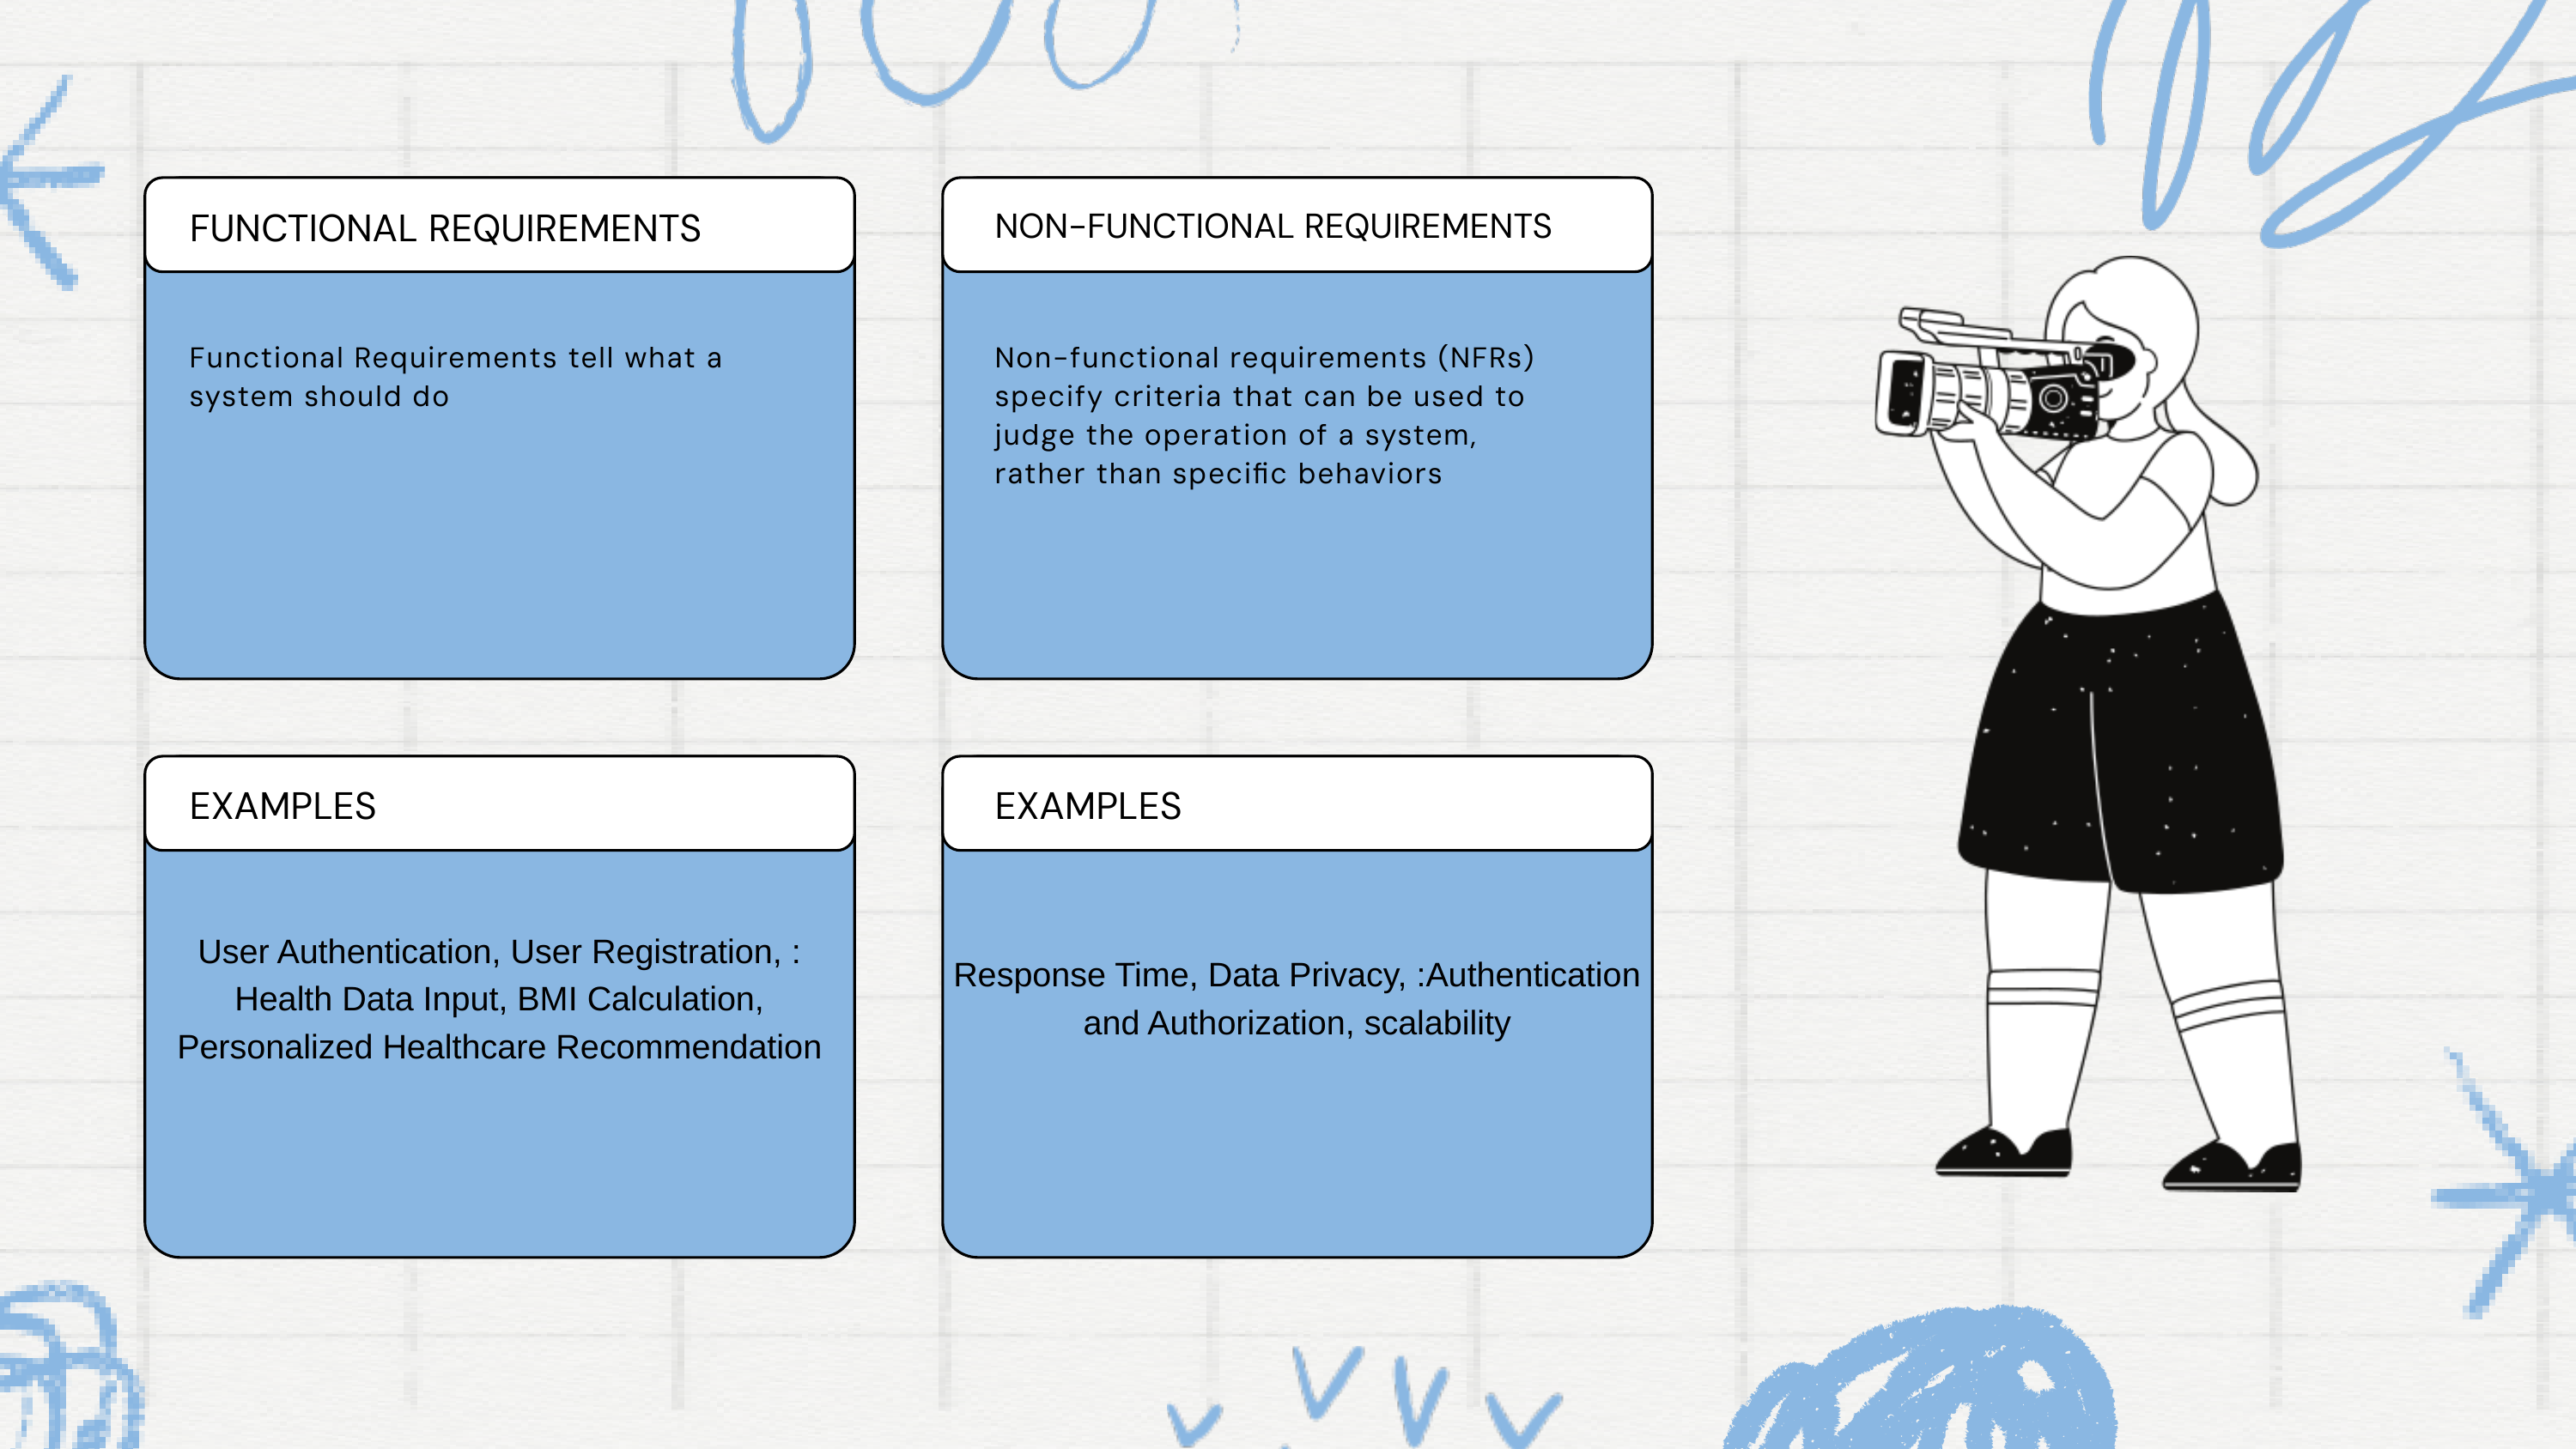

FUNCTIONAL REQUIREMENTS
NON-FUNCTIONAL REQUIREMENTS

Functional Requirements tell what a system should do
Non-functional requirements (NFRs) specify criteria that can be used to judge the operation of a system, rather than specific behaviors

User Authentication, User Registration, : Health Data Input, BMI Calculation, Personalized Healthcare Recommendation

Response Time, Data Privacy, :Authentication and Authorization, scalability

EXAMPLES
EXAMPLES